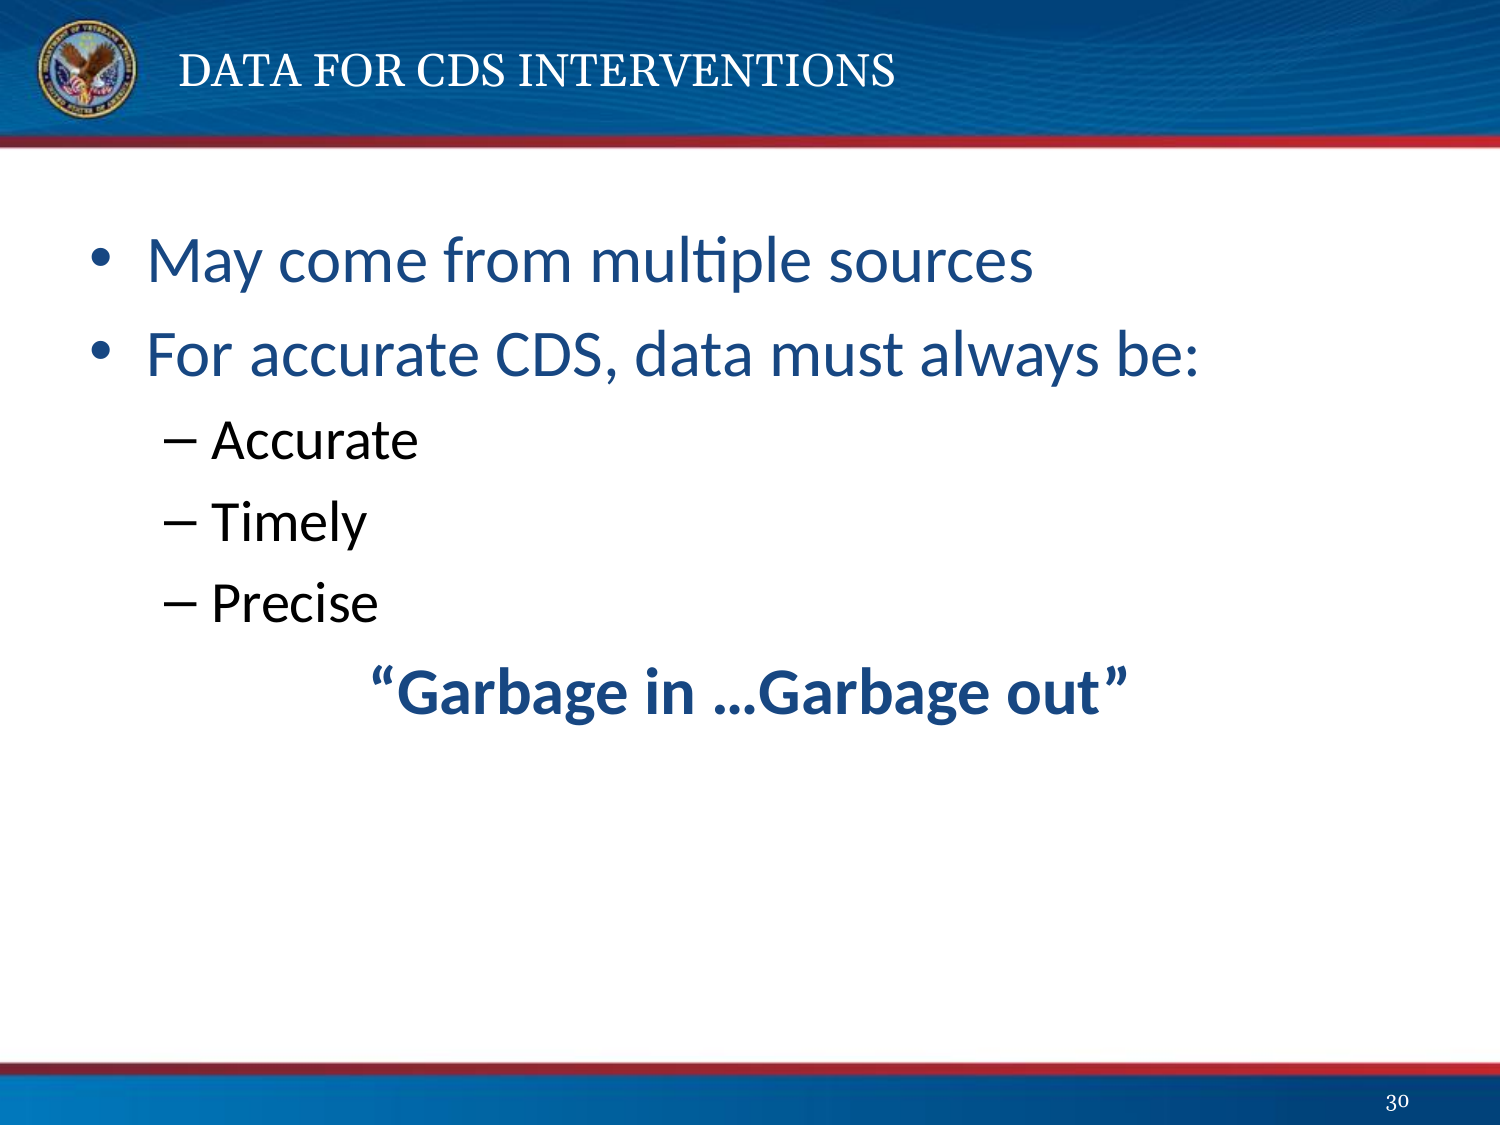

# Data for CDS Interventions
May come from multiple sources
For accurate CDS, data must always be:
Accurate
Timely
Precise
“Garbage in …Garbage out”

30